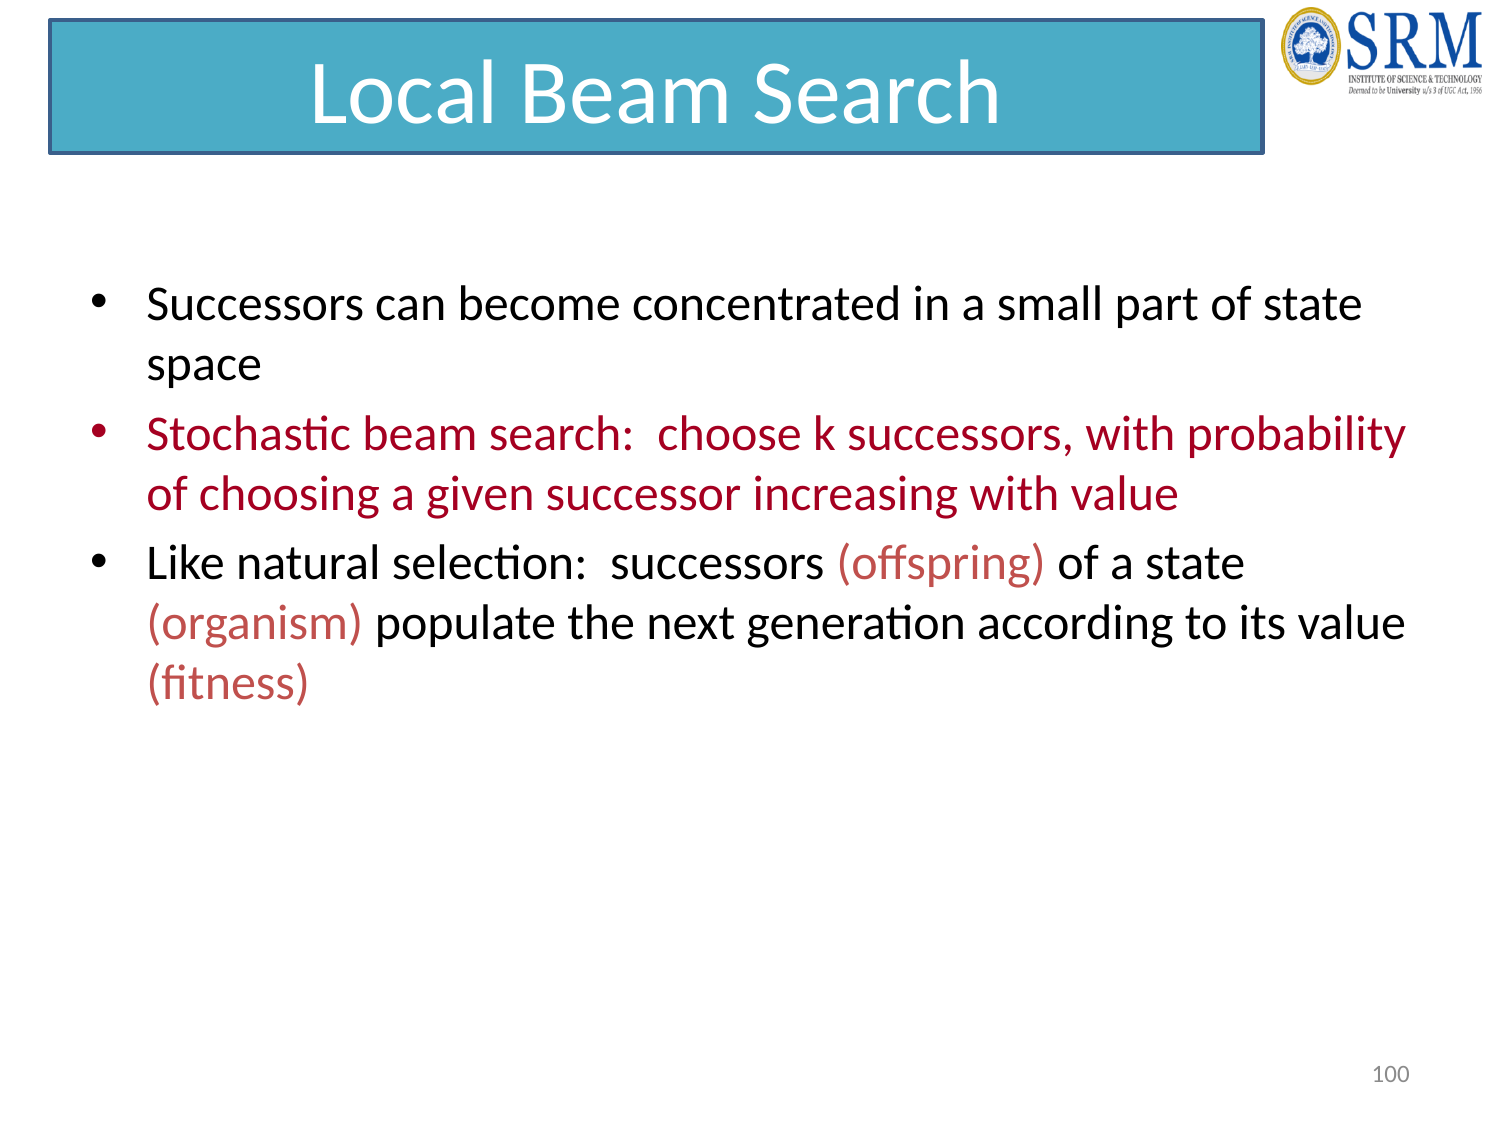

# Local Beam Search
Successors can become concentrated in a small part of state space
Stochastic beam search:  choose k successors, with probability of choosing a given successor increasing with value
Like natural selection:  successors (offspring) of a state (organism) populate the next generation according to its value (fitness)
100